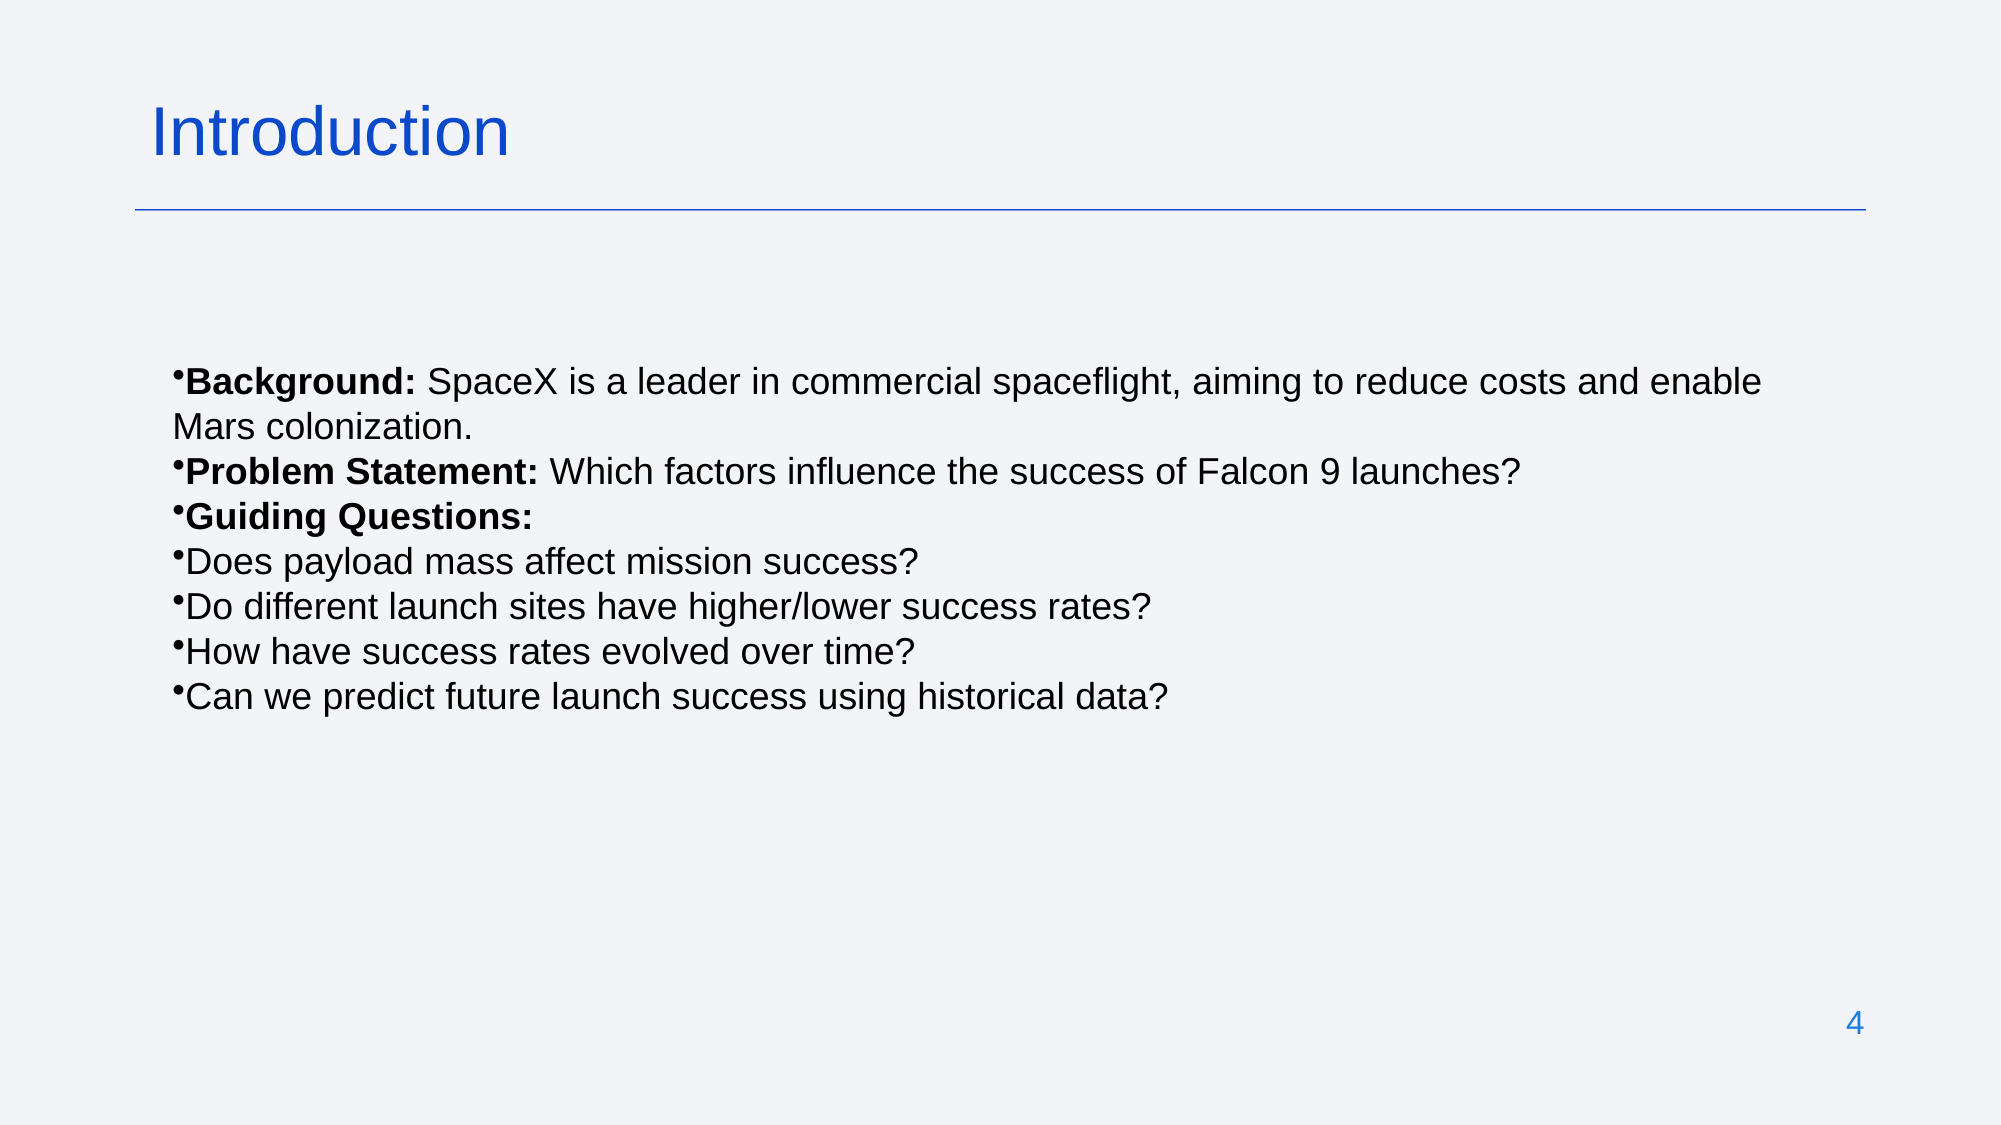

Introduction

Background: SpaceX is a leader in commercial spaceflight, aiming to reduce costs and enable Mars colonization.
Problem Statement: Which factors influence the success of Falcon 9 launches?
Guiding Questions:
Does payload mass affect mission success?
Do different launch sites have higher/lower success rates?
How have success rates evolved over time?
Can we predict future launch success using historical data?

4